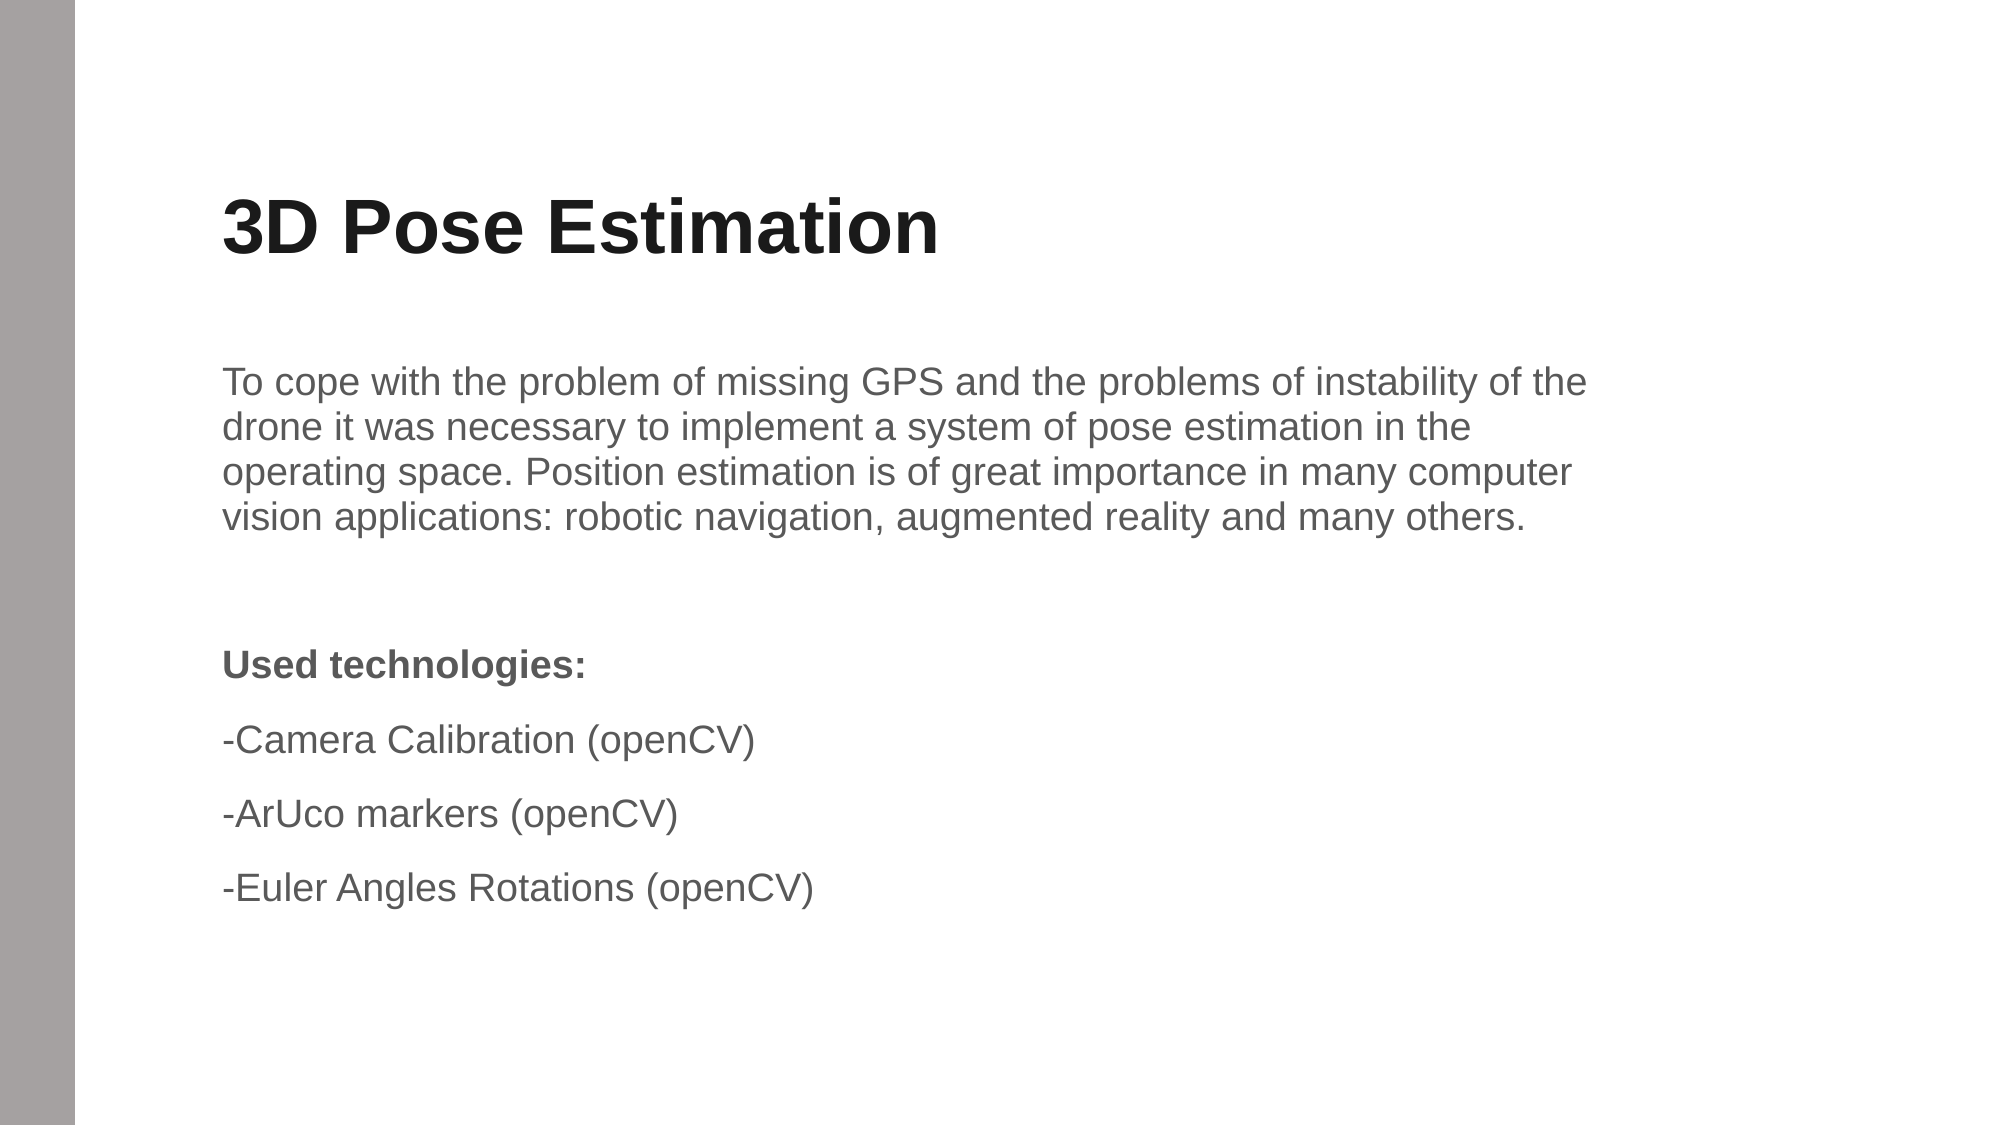

# 3D Pose Estimation
To cope with the problem of missing GPS and the problems of instability of the drone it was necessary to implement a system of pose estimation in the operating space. Position estimation is of great importance in many computer vision applications: robotic navigation, augmented reality and many others.

Used technologies:
-Camera Calibration (openCV)
-ArUco markers (openCV)
-Euler Angles Rotations (openCV)